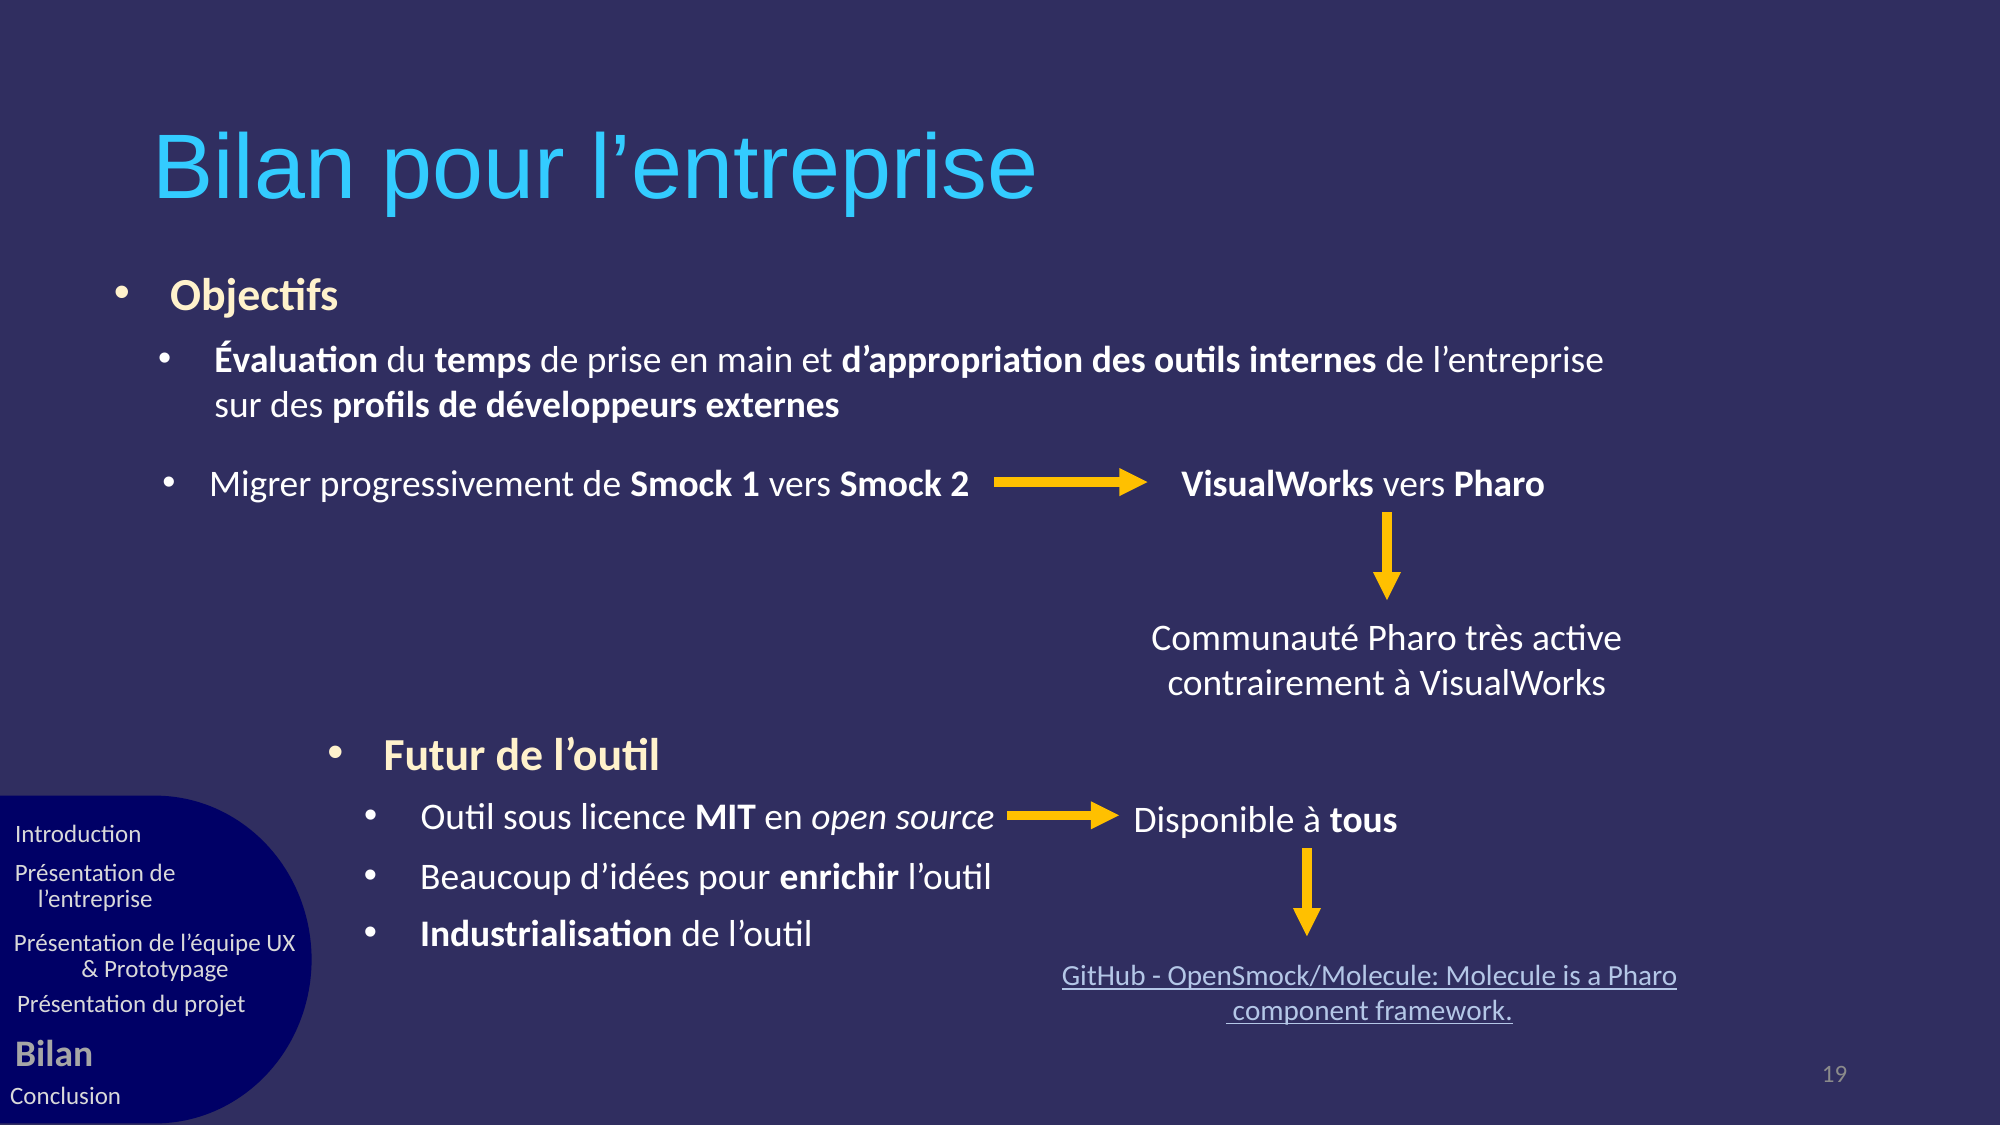

# Bilan pour l’entreprise
Objectifs
Évaluation du temps de prise en main et d’appropriation des outils internes de l’entreprise sur des profils de développeurs externes
Migrer progressivement de Smock 1 vers Smock 2
VisualWorks vers Pharo
Communauté Pharo très active contrairement à VisualWorks
Futur de l’outil
Beaucoup d’idées pour enrichir l’outil
Industrialisation de l’outil
Outil sous licence MIT en open source
Disponible à tous
GitHub - OpenSmock/Molecule: Molecule is a Pharo component framework.

Introduction
Présentation de l’entreprise
Présentation de l’équipe UX & Prototypage
Présentation du projet
Bilan
Conclusion
19